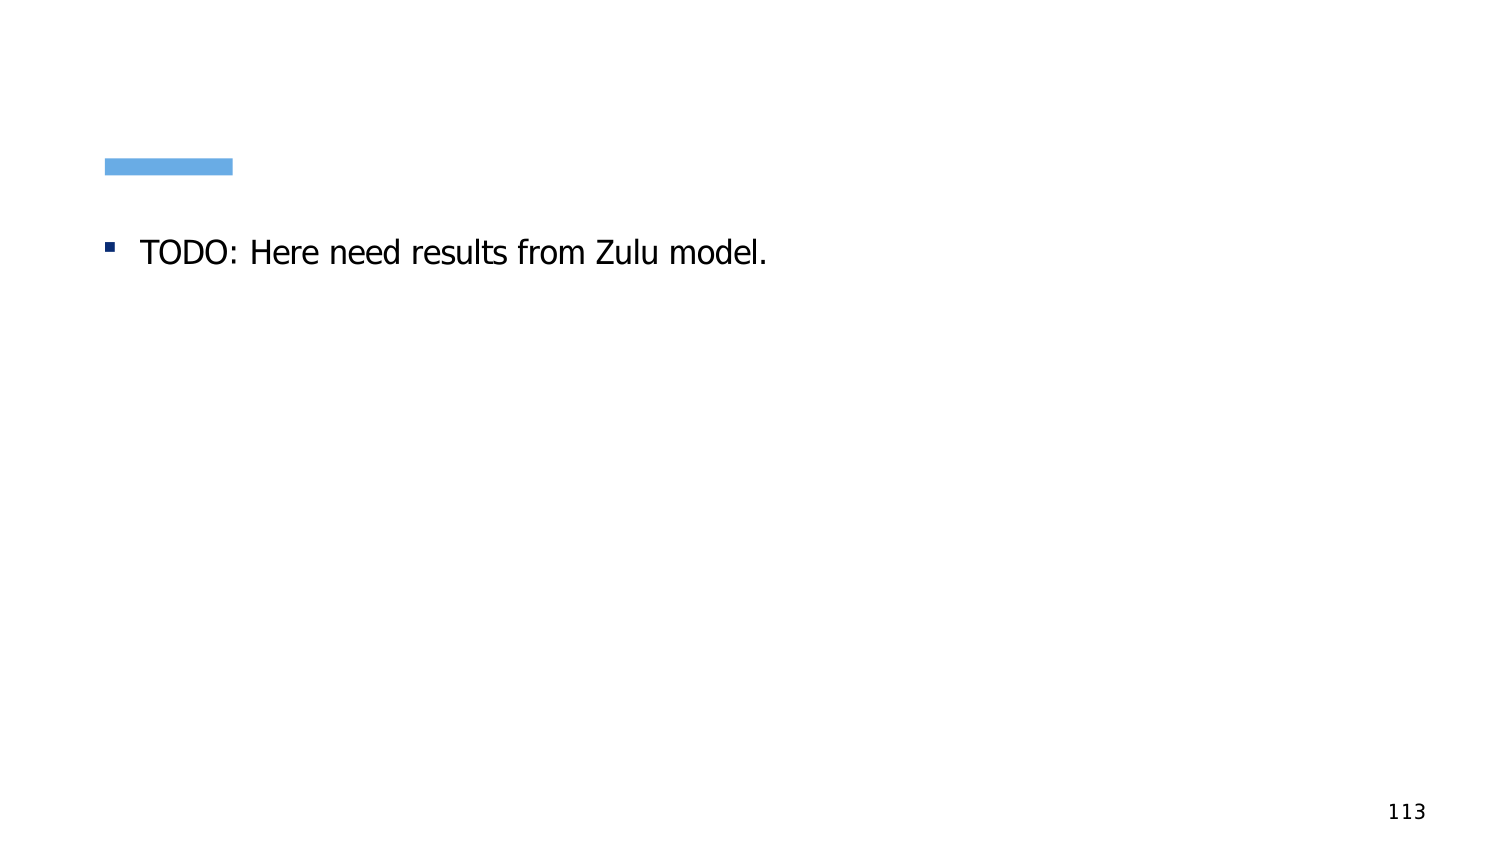

#
TODO: Here need results from Zulu model.